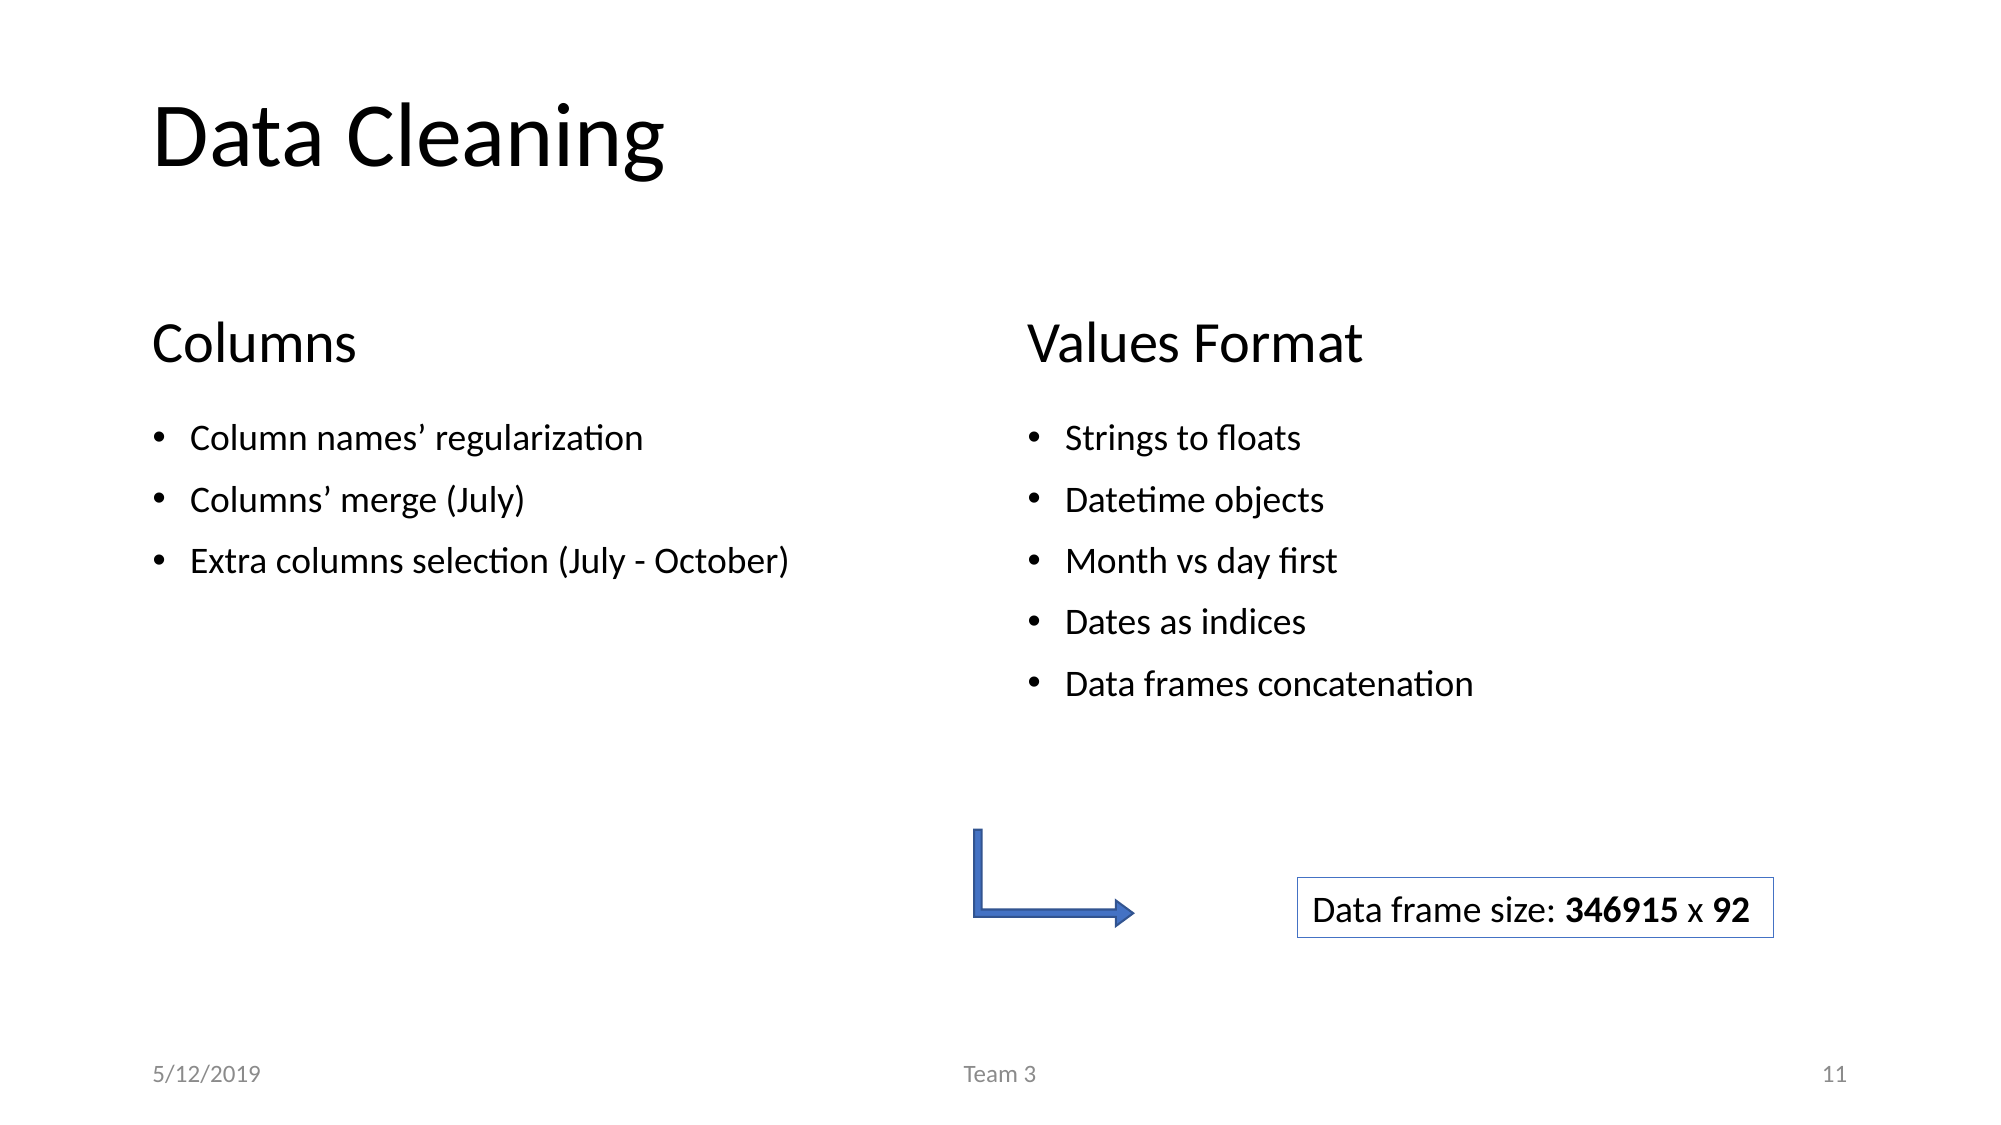

# Data Cleaning
Columns
Values Format
Column names’ regularization
Columns’ merge (July)
Extra columns selection (July - October)

Strings to floats
Datetime objects
Month vs day first
Dates as indices
Data frames concatenation

Data frame size: 346915 x 92
5/12/2019
Team 3
11